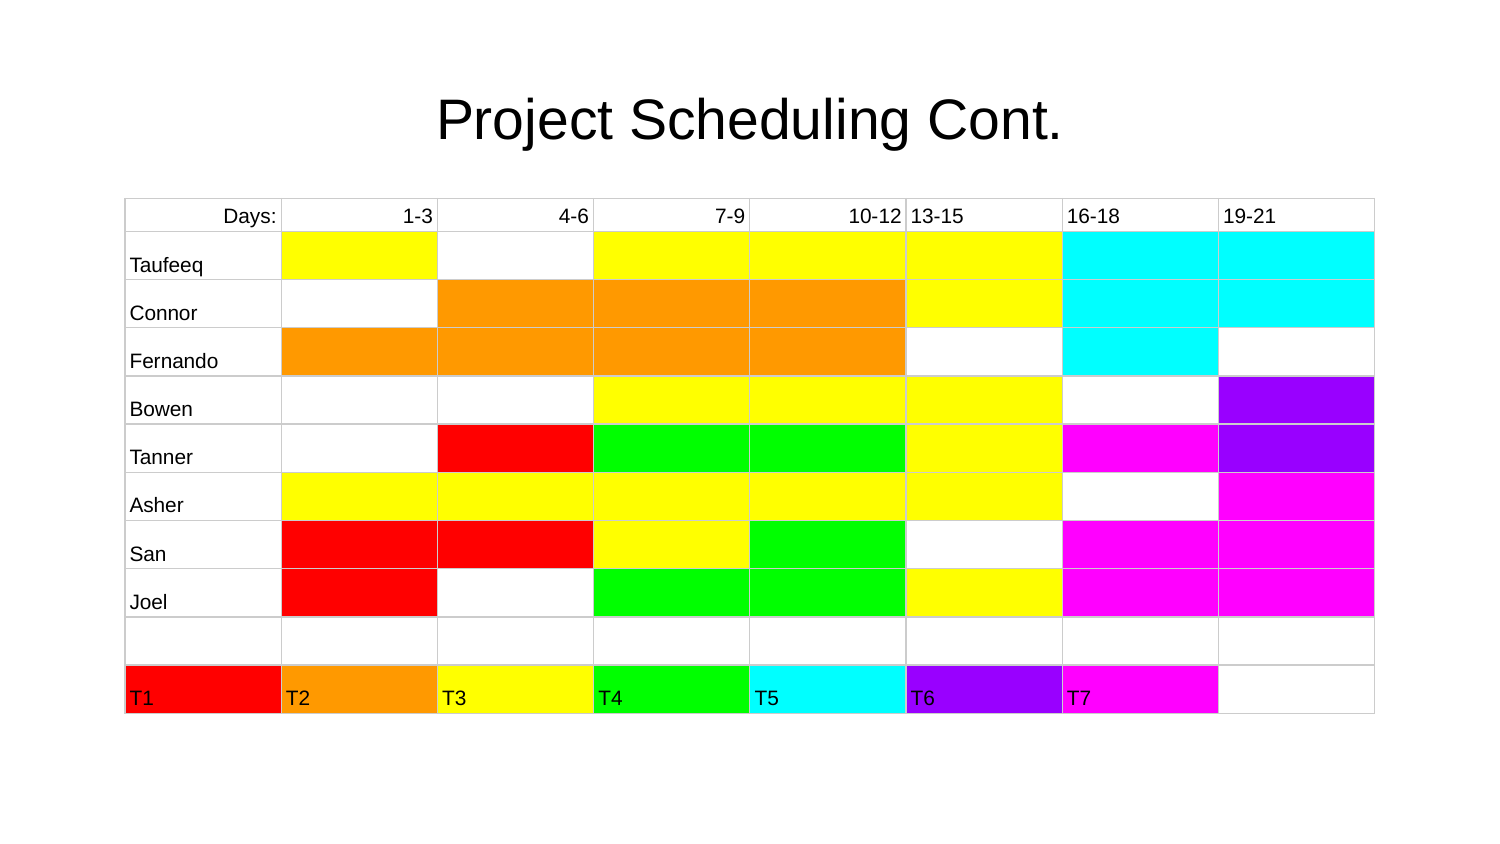

# Project Scheduling Cont.
| Days: | 1-3 | 4-6 | 7-9 | 10-12 | 13-15 | 16-18 | 19-21 |
| --- | --- | --- | --- | --- | --- | --- | --- |
| Taufeeq |  |  |  |  |  |  |  |
| Connor |  |  |  |  |  |  |  |
| Fernando |  |  |  |  |  |  |  |
| Bowen |  |  |  |  |  |  |  |
| Tanner |  |  |  |  |  |  |  |
| Asher |  |  |  |  |  |  |  |
| San |  |  |  |  |  |  |  |
| Joel |  |  |  |  |  |  |  |
|  |  |  |  |  |  |  |  |
| T1 | T2 | T3 | T4 | T5 | T6 | T7 |  |